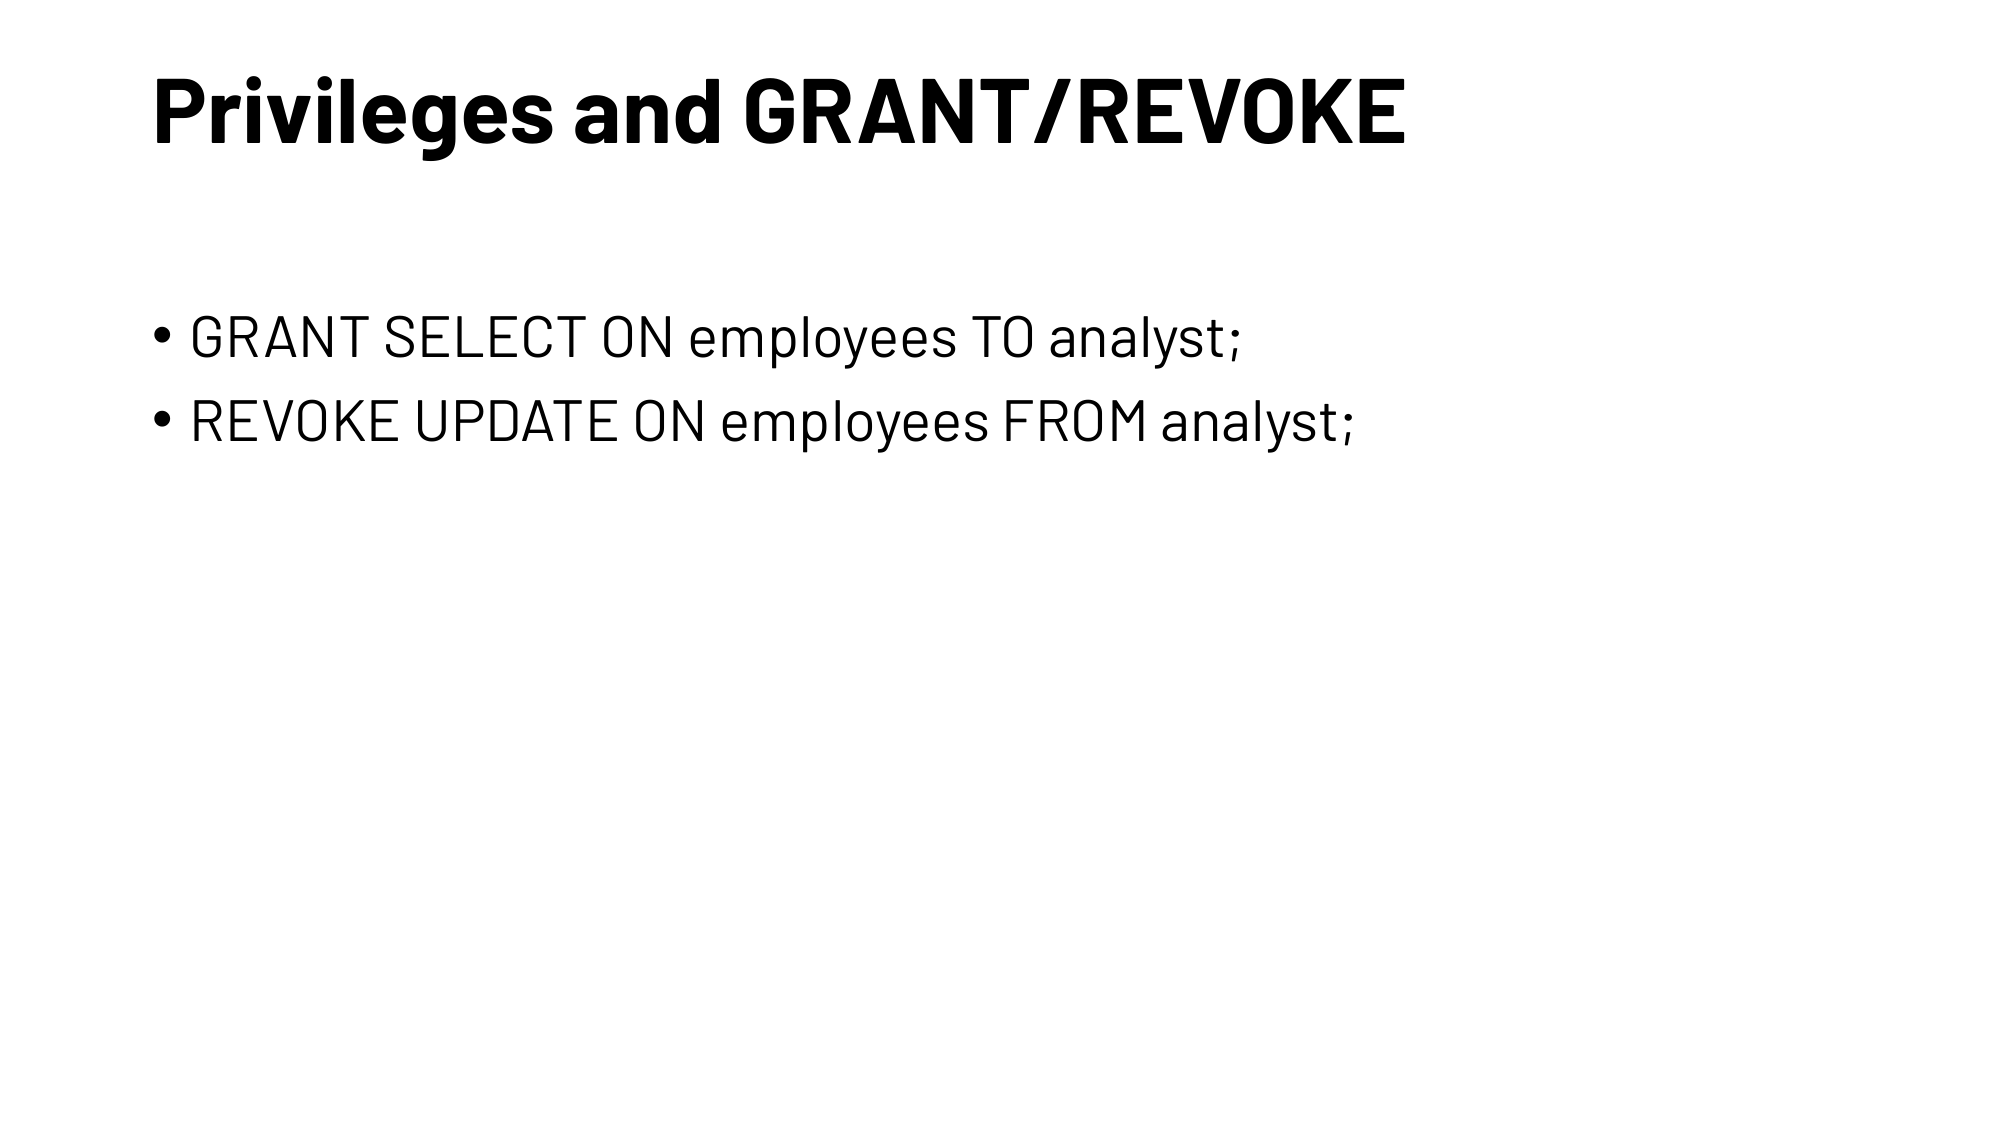

# Privileges and GRANT/REVOKE
GRANT SELECT ON employees TO analyst;
REVOKE UPDATE ON employees FROM analyst;